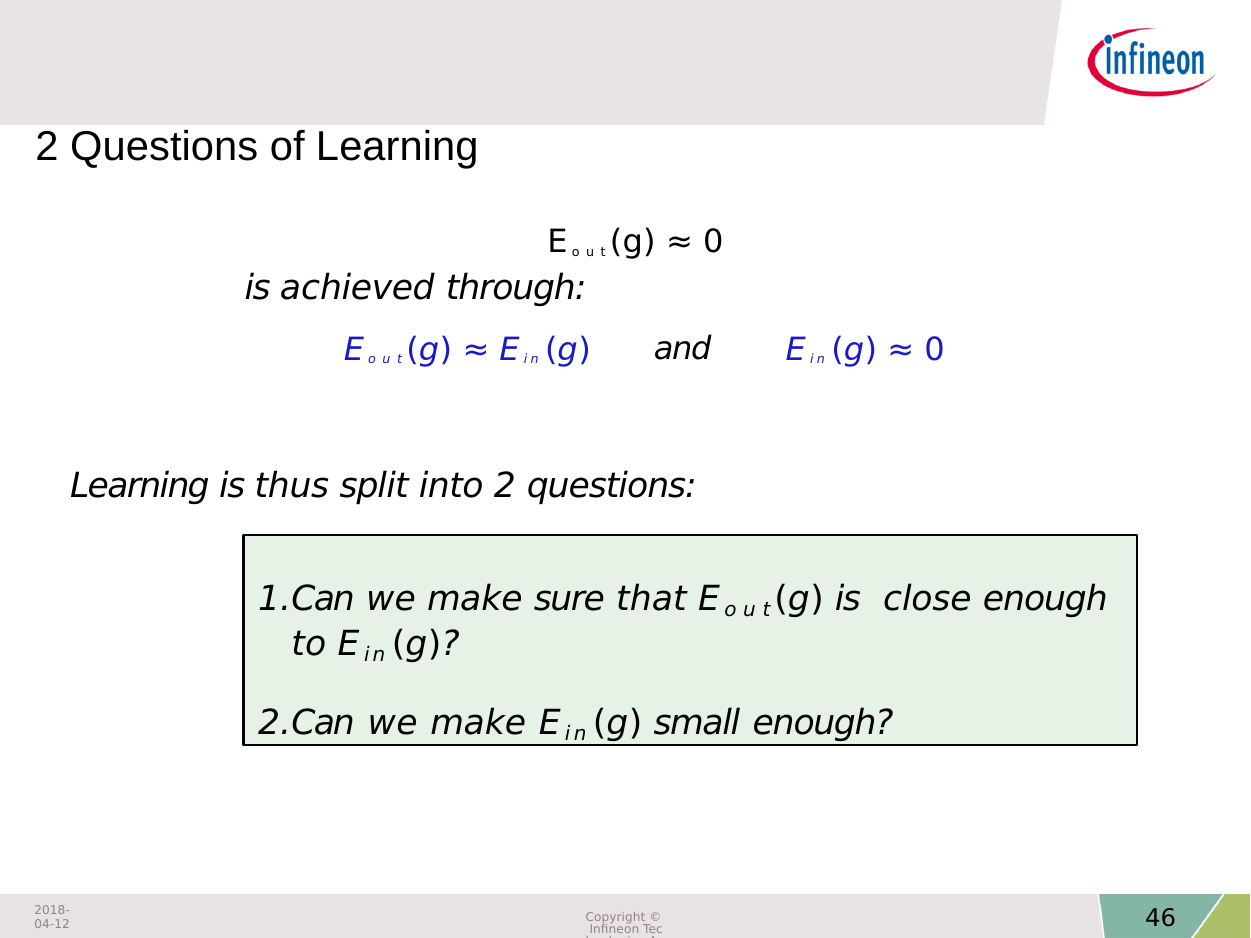

2 Questions of Learning
Eout(g) ≈ 0
is achieved through:
Eout(g) ≈ Ein(g)
Ein(g) ≈ 0
and

Learning is thus split into 2 questions:

Can we make sure that Eout(g) is  close enough to Ein(g)?

Can we make Ein(g) small enough?
2018-04-12
Copyright © Infineon Technologies AG 2018. All rights reserved.
46